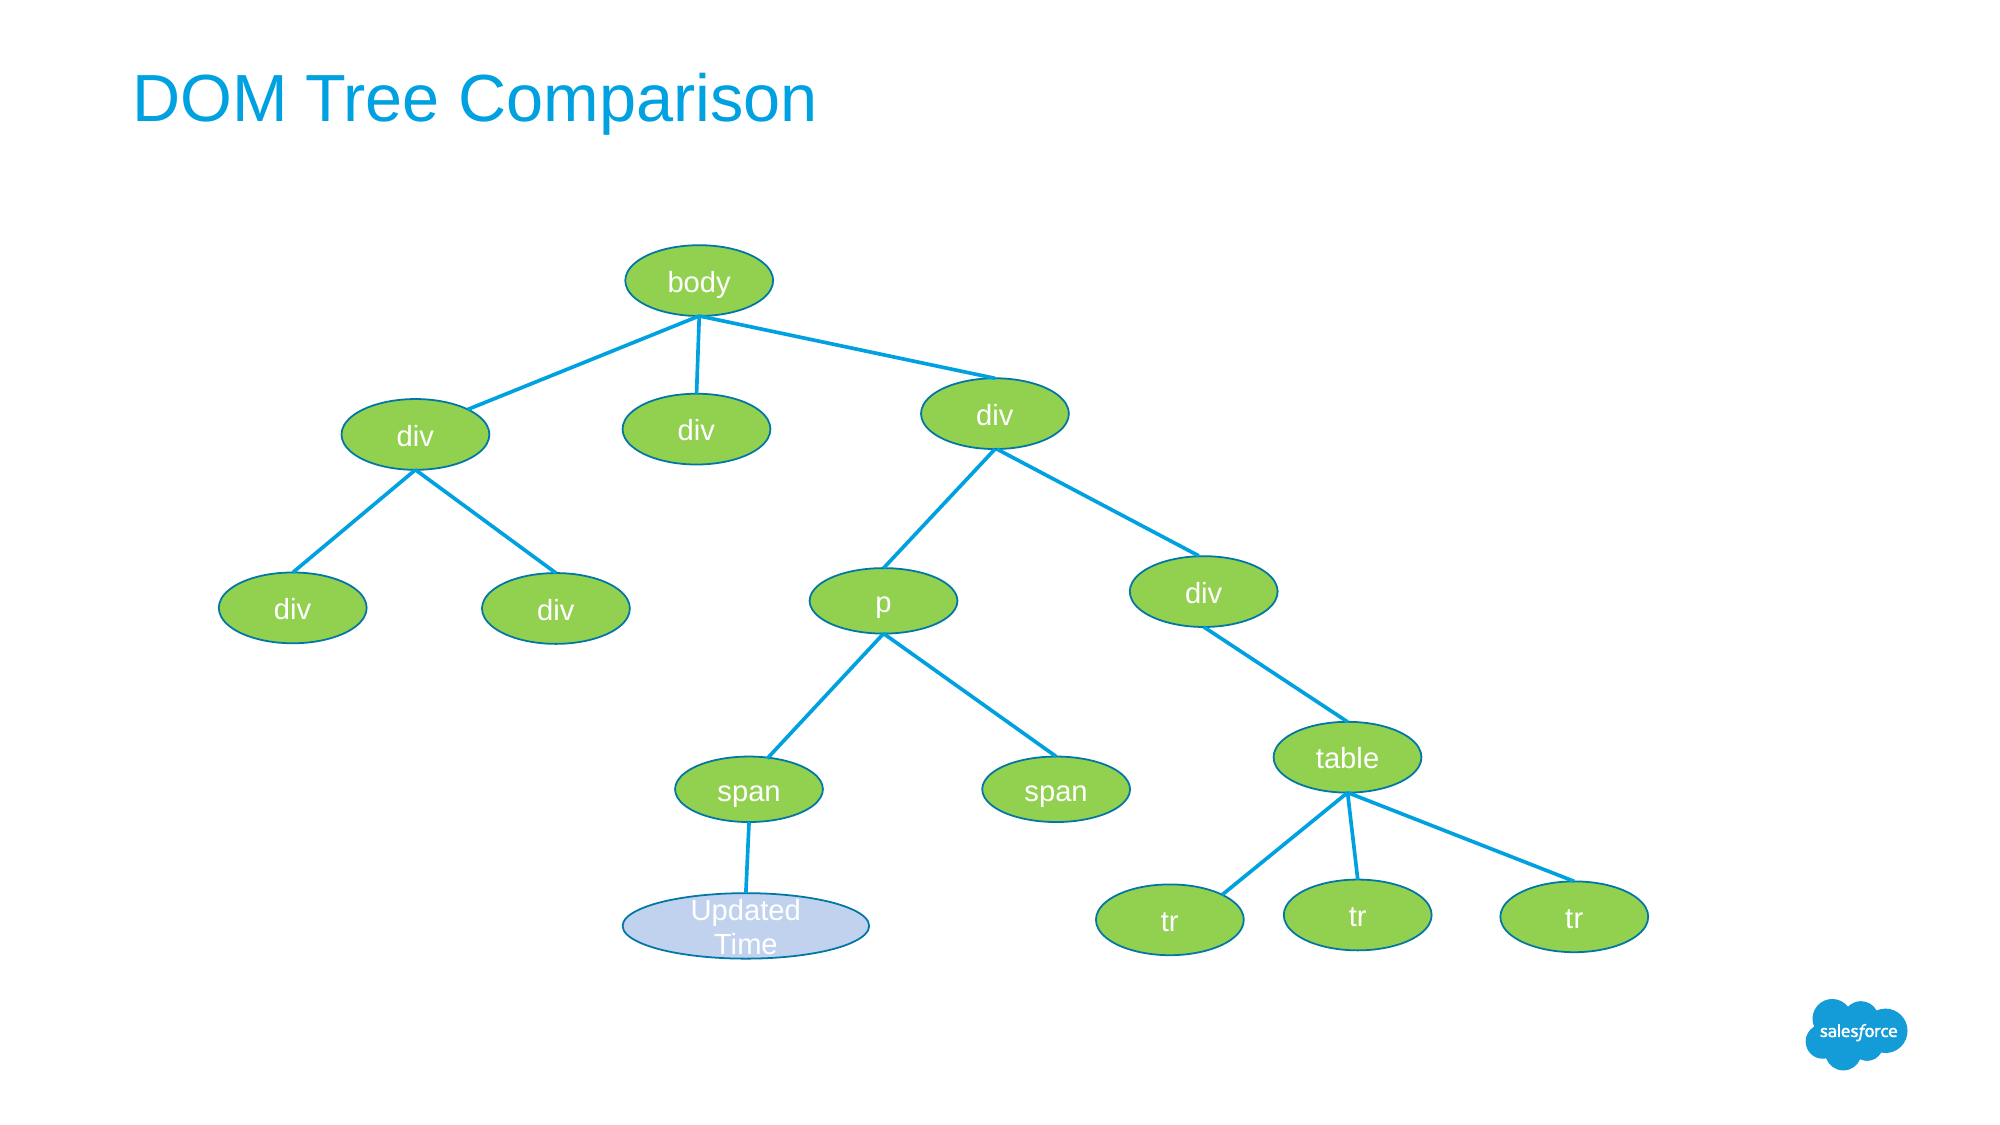

# DOM Tree Comparison
body
div
div
div
div
p
div
div
table
span
span
tr
tr
tr
Updated Time